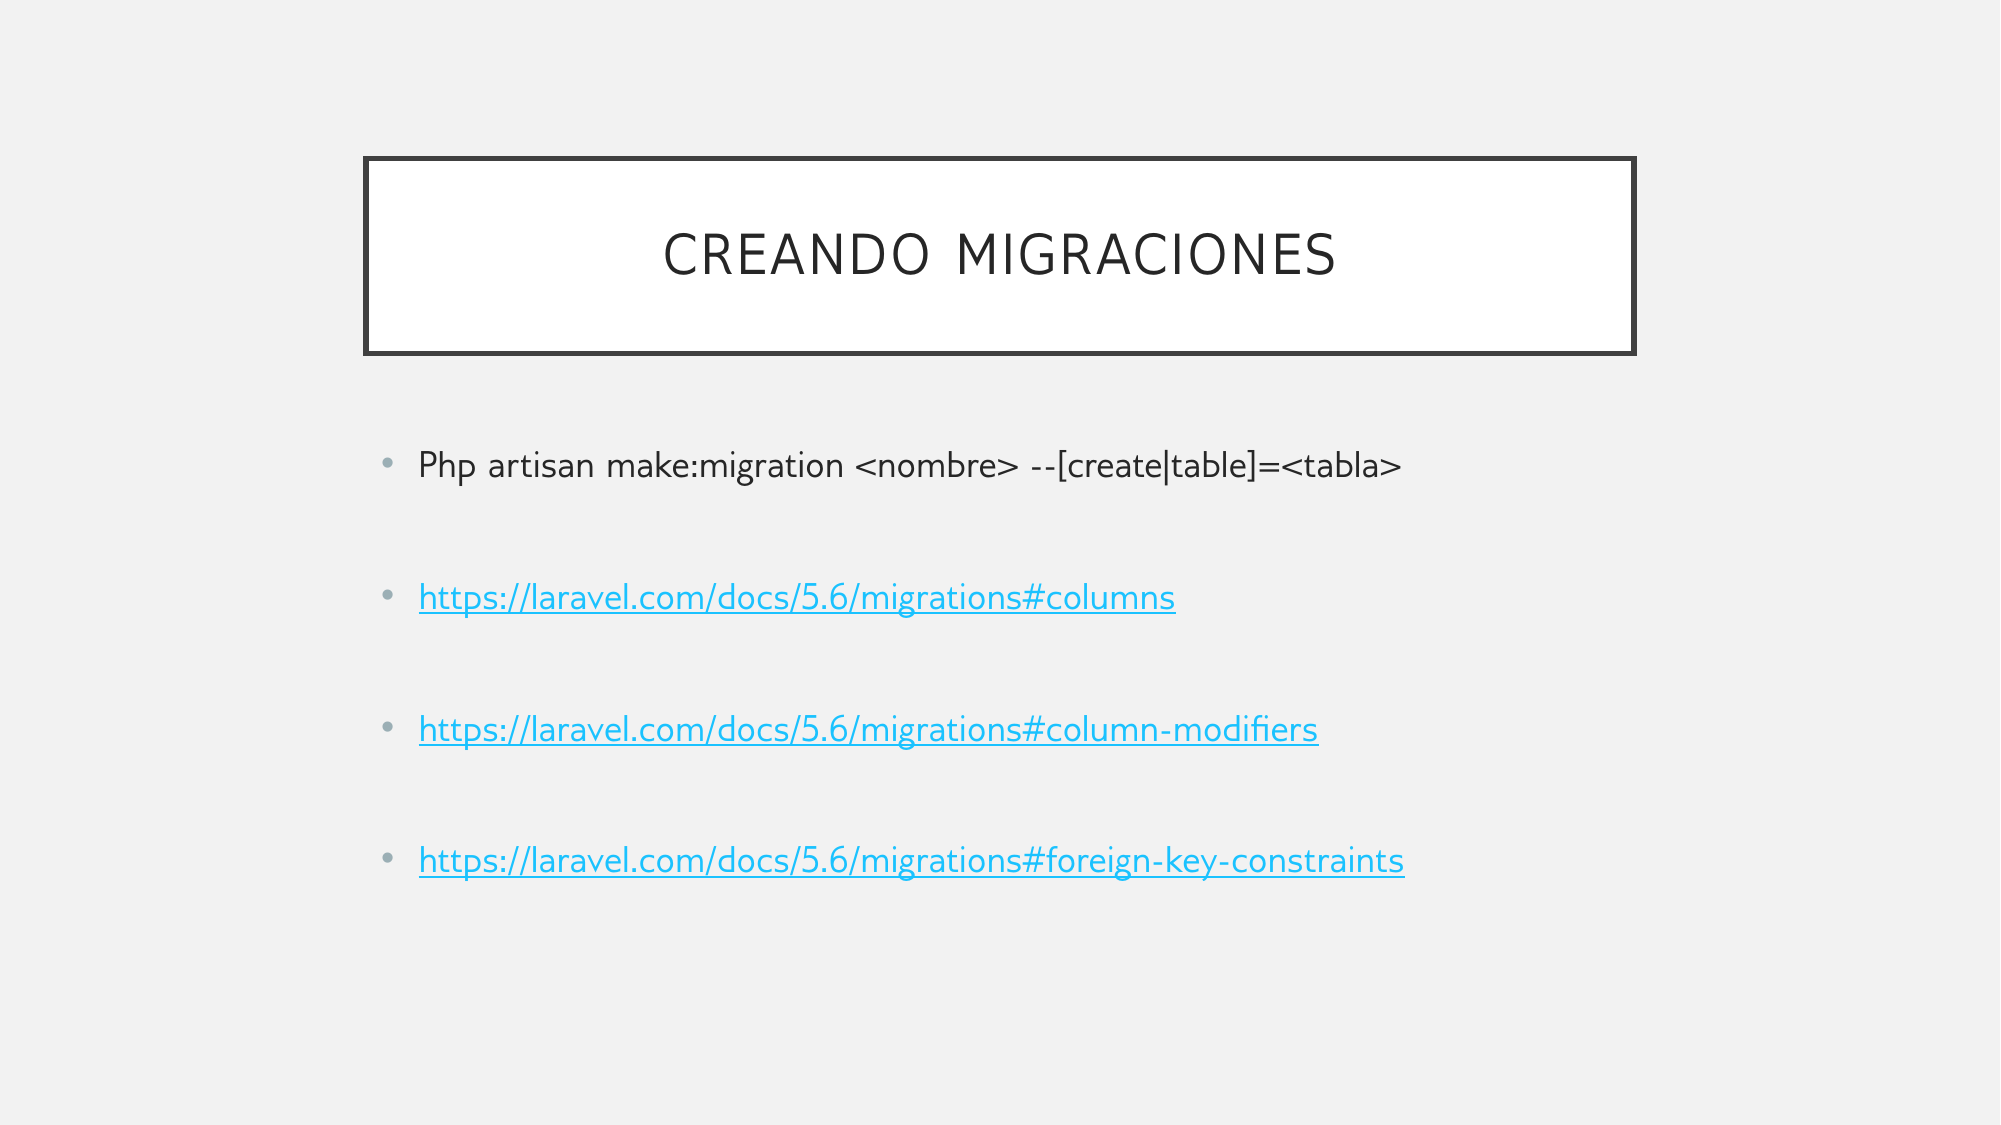

# Creando migraciones
Php artisan make:migration <nombre> --[create|table]=<tabla>

https://laravel.com/docs/5.6/migrations#columns

https://laravel.com/docs/5.6/migrations#column-modifiers

https://laravel.com/docs/5.6/migrations#foreign-key-constraints